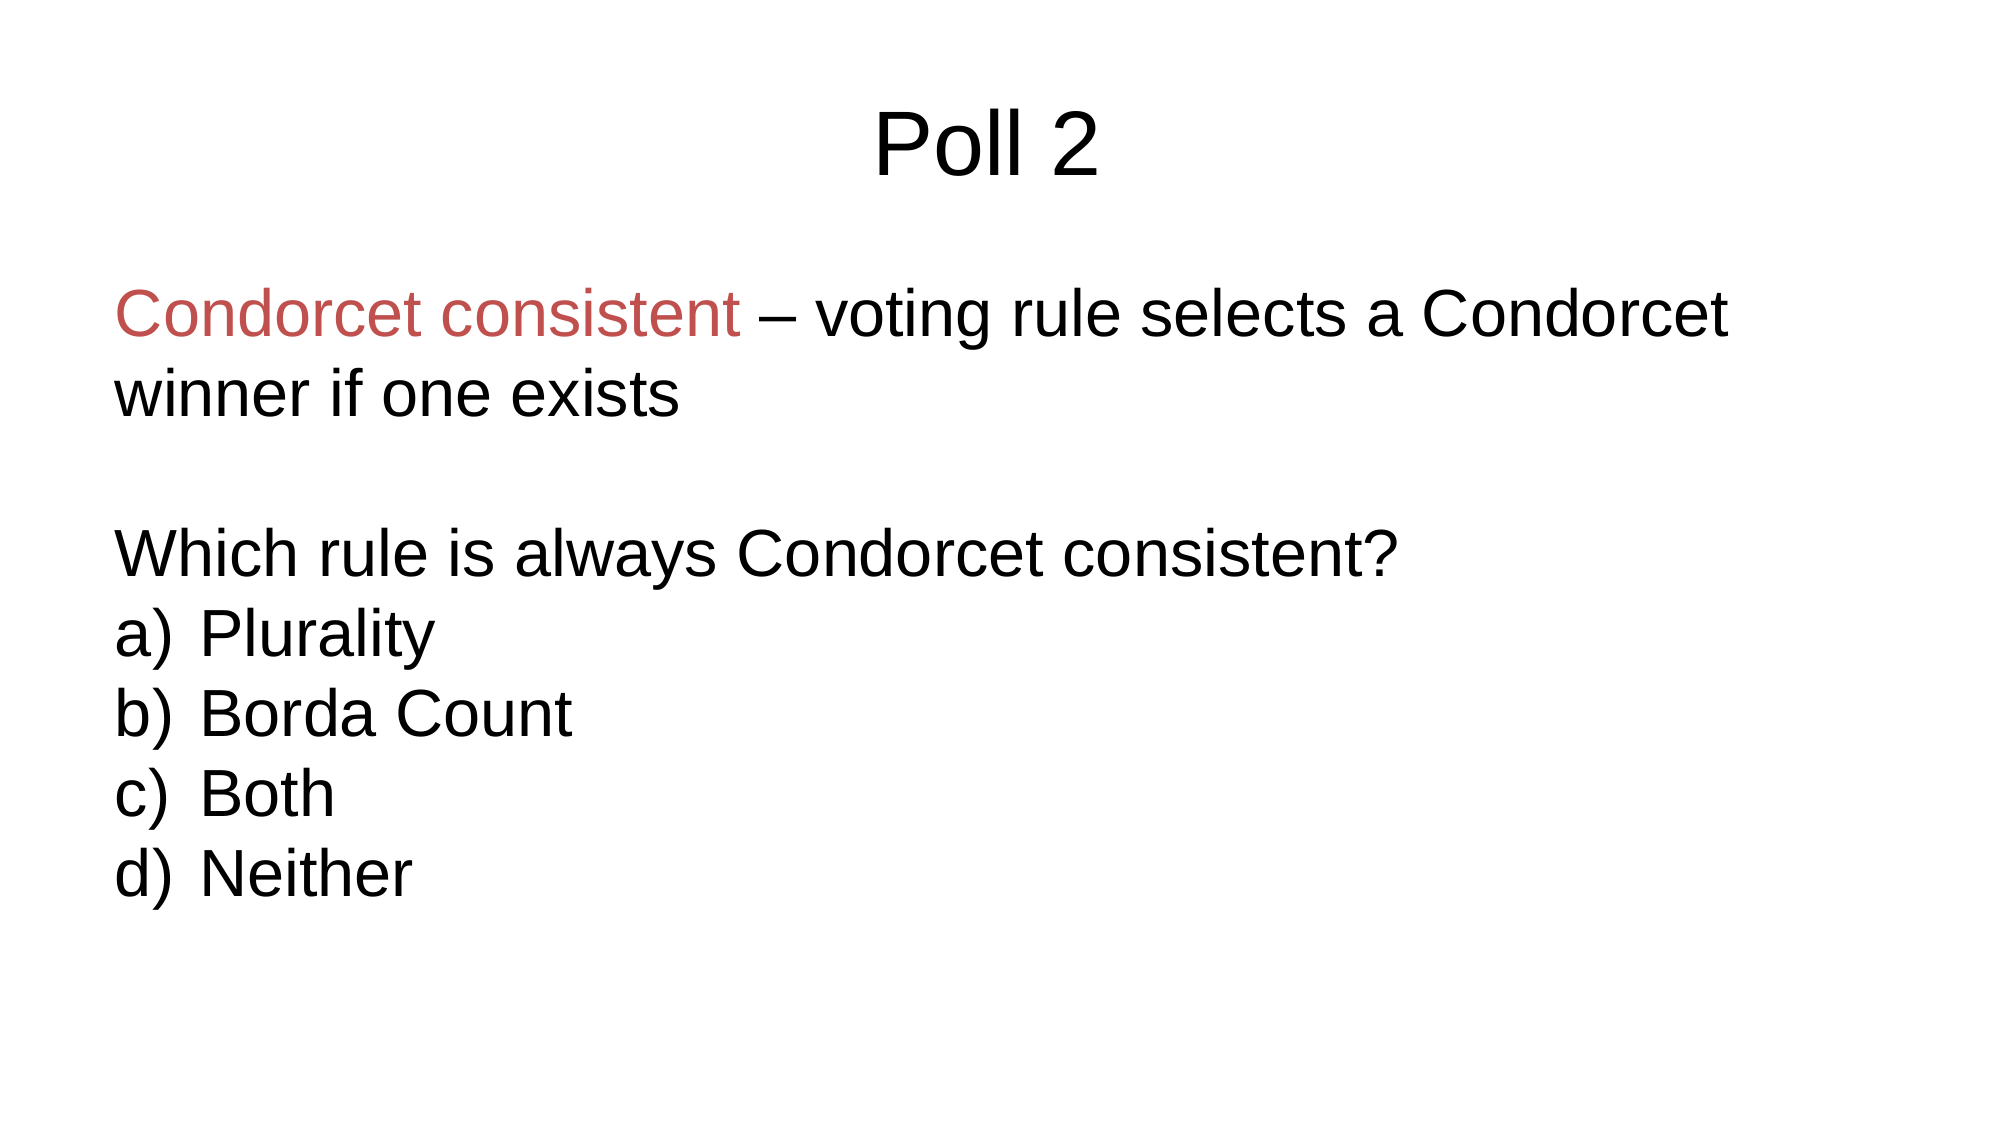

# Poll 2
Condorcet consistent – voting rule selects a Condorcet winner if one exists

Which rule is always Condorcet consistent?
Plurality
Borda Count
Both
Neither